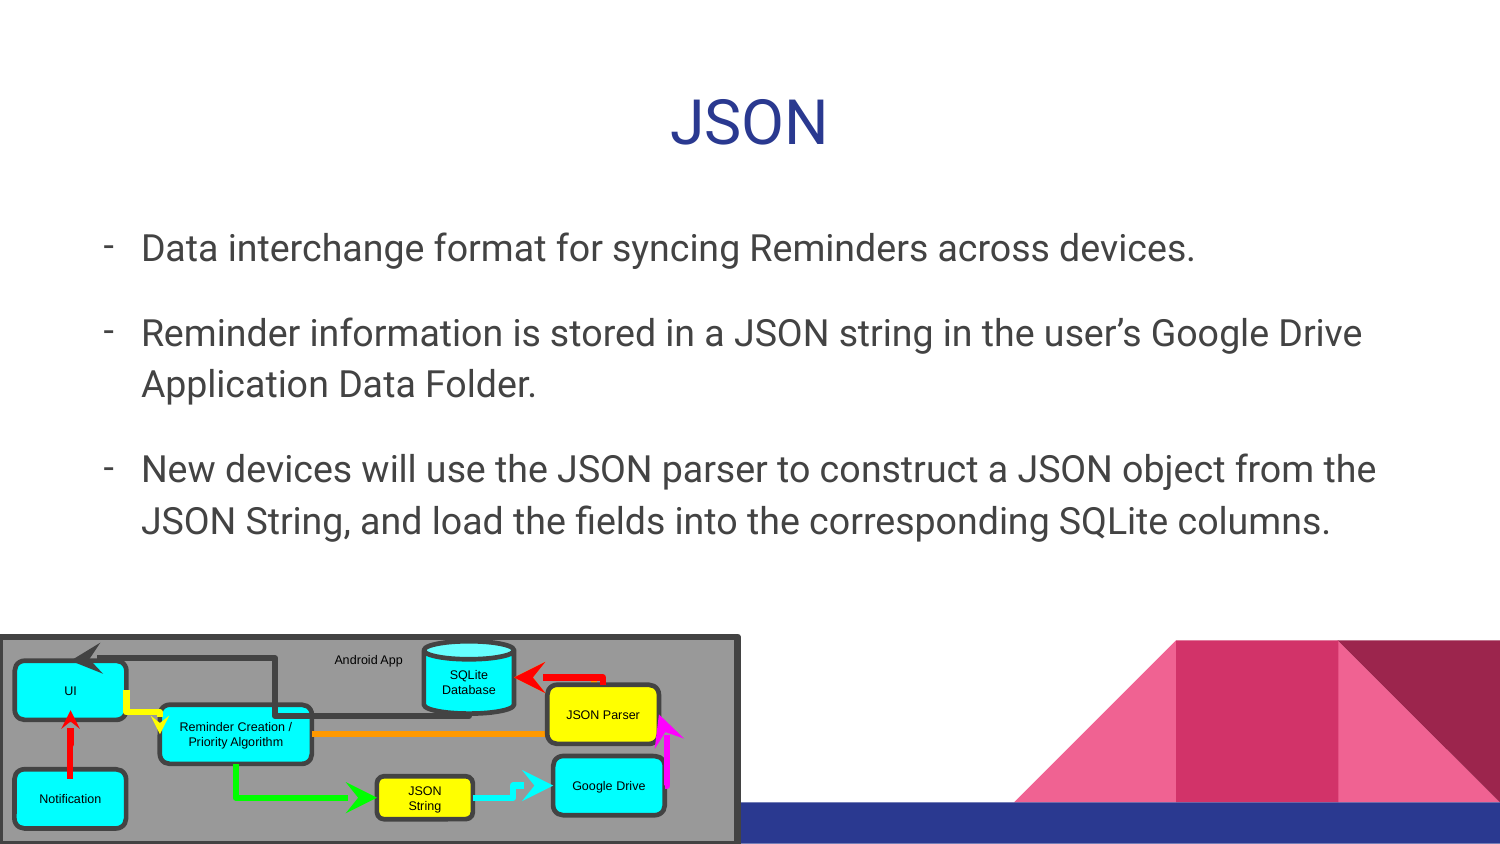

# JSON
Data interchange format for syncing Reminders across devices.
Reminder information is stored in a JSON string in the user’s Google Drive Application Data Folder.
New devices will use the JSON parser to construct a JSON object from the JSON String, and load the fields into the corresponding SQLite columns.

Android App
SQLite Database
UI
Reminder Creation / Priority Algorithm
Notification
JSON String
JSON Parser
Google Drive

Notification
UI
SQLite Database
Priority Algorithm
JSON